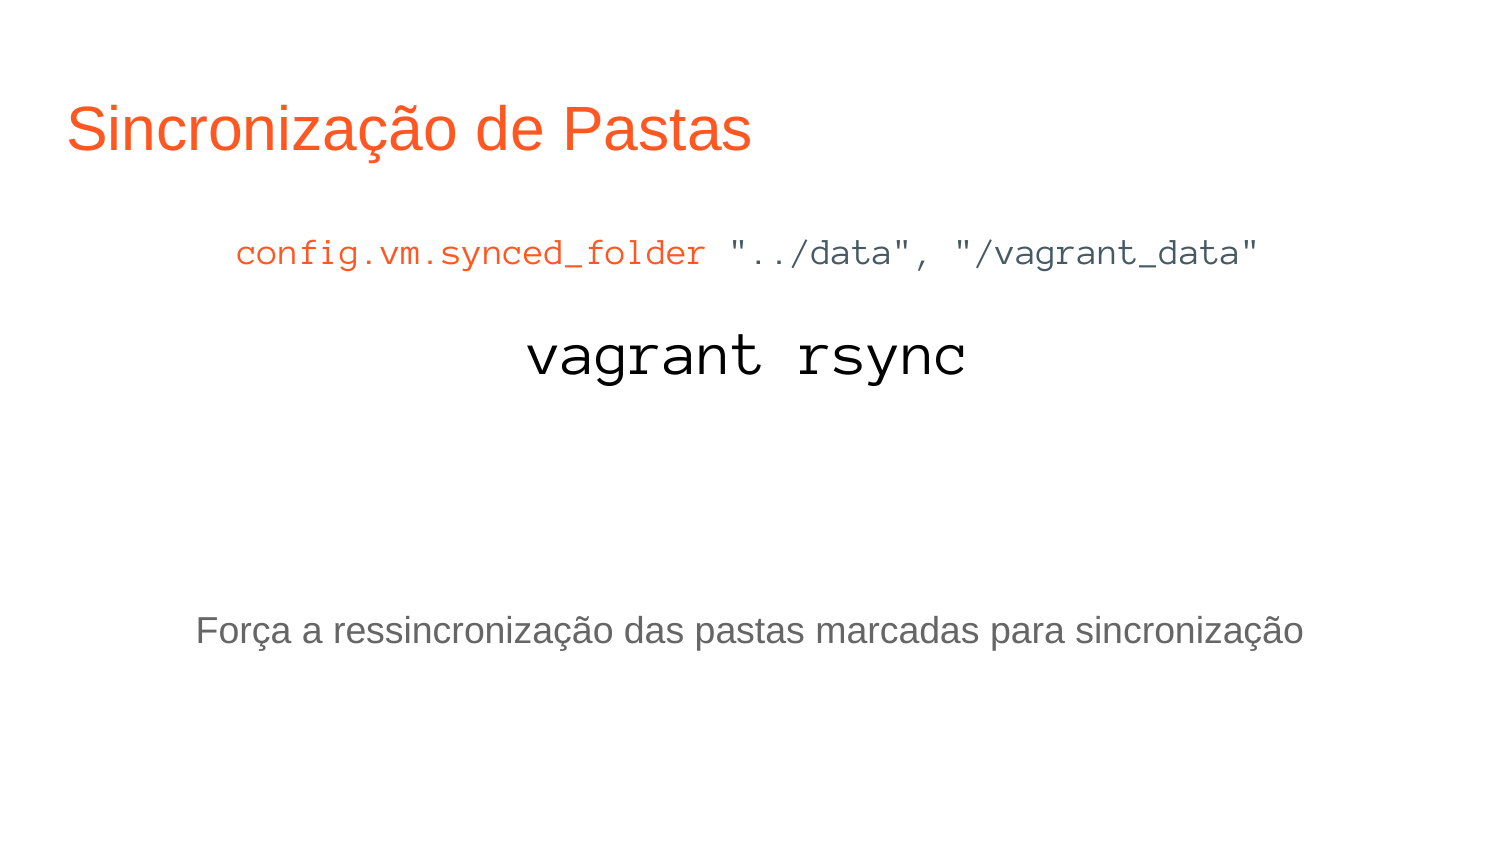

# Sincronização de Pastas
config.vm.synced_folder "../data", "/vagrant_data"
vagrant rsync
Força a ressincronização das pastas marcadas para sincronização